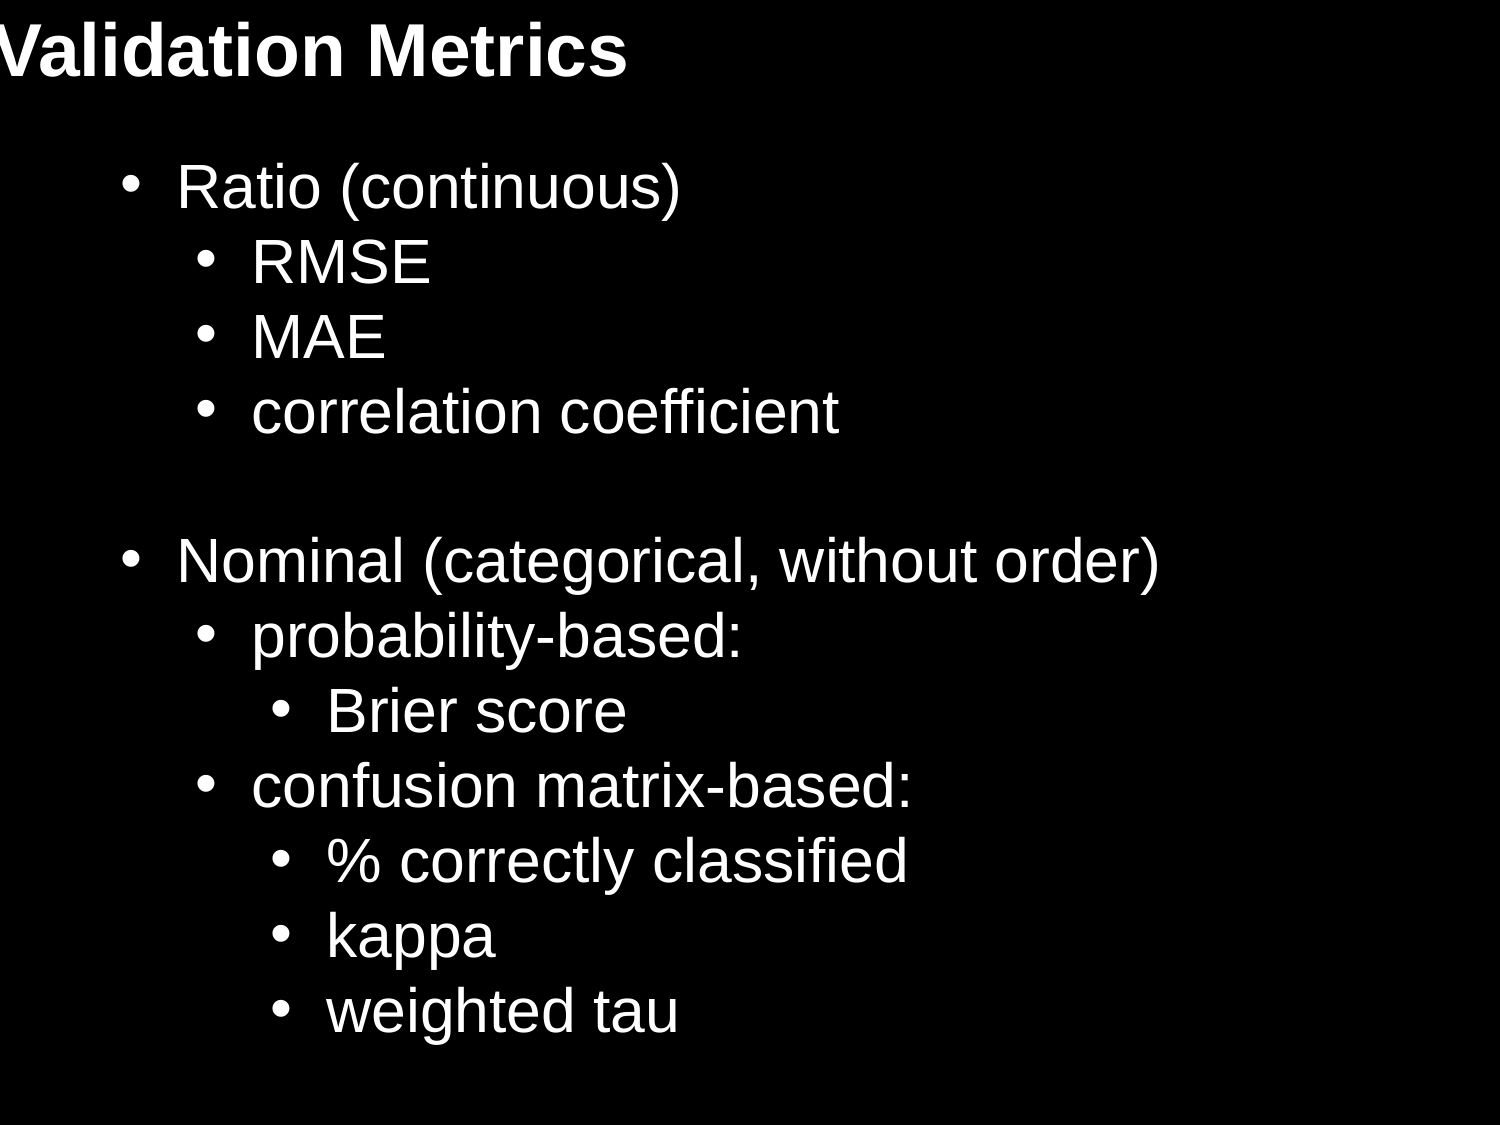

Validation Metrics
Ratio (continuous)
RMSE
MAE
correlation coefficient
Nominal (categorical, without order)
probability-based:
Brier score
confusion matrix-based:
% correctly classified
kappa
weighted tau